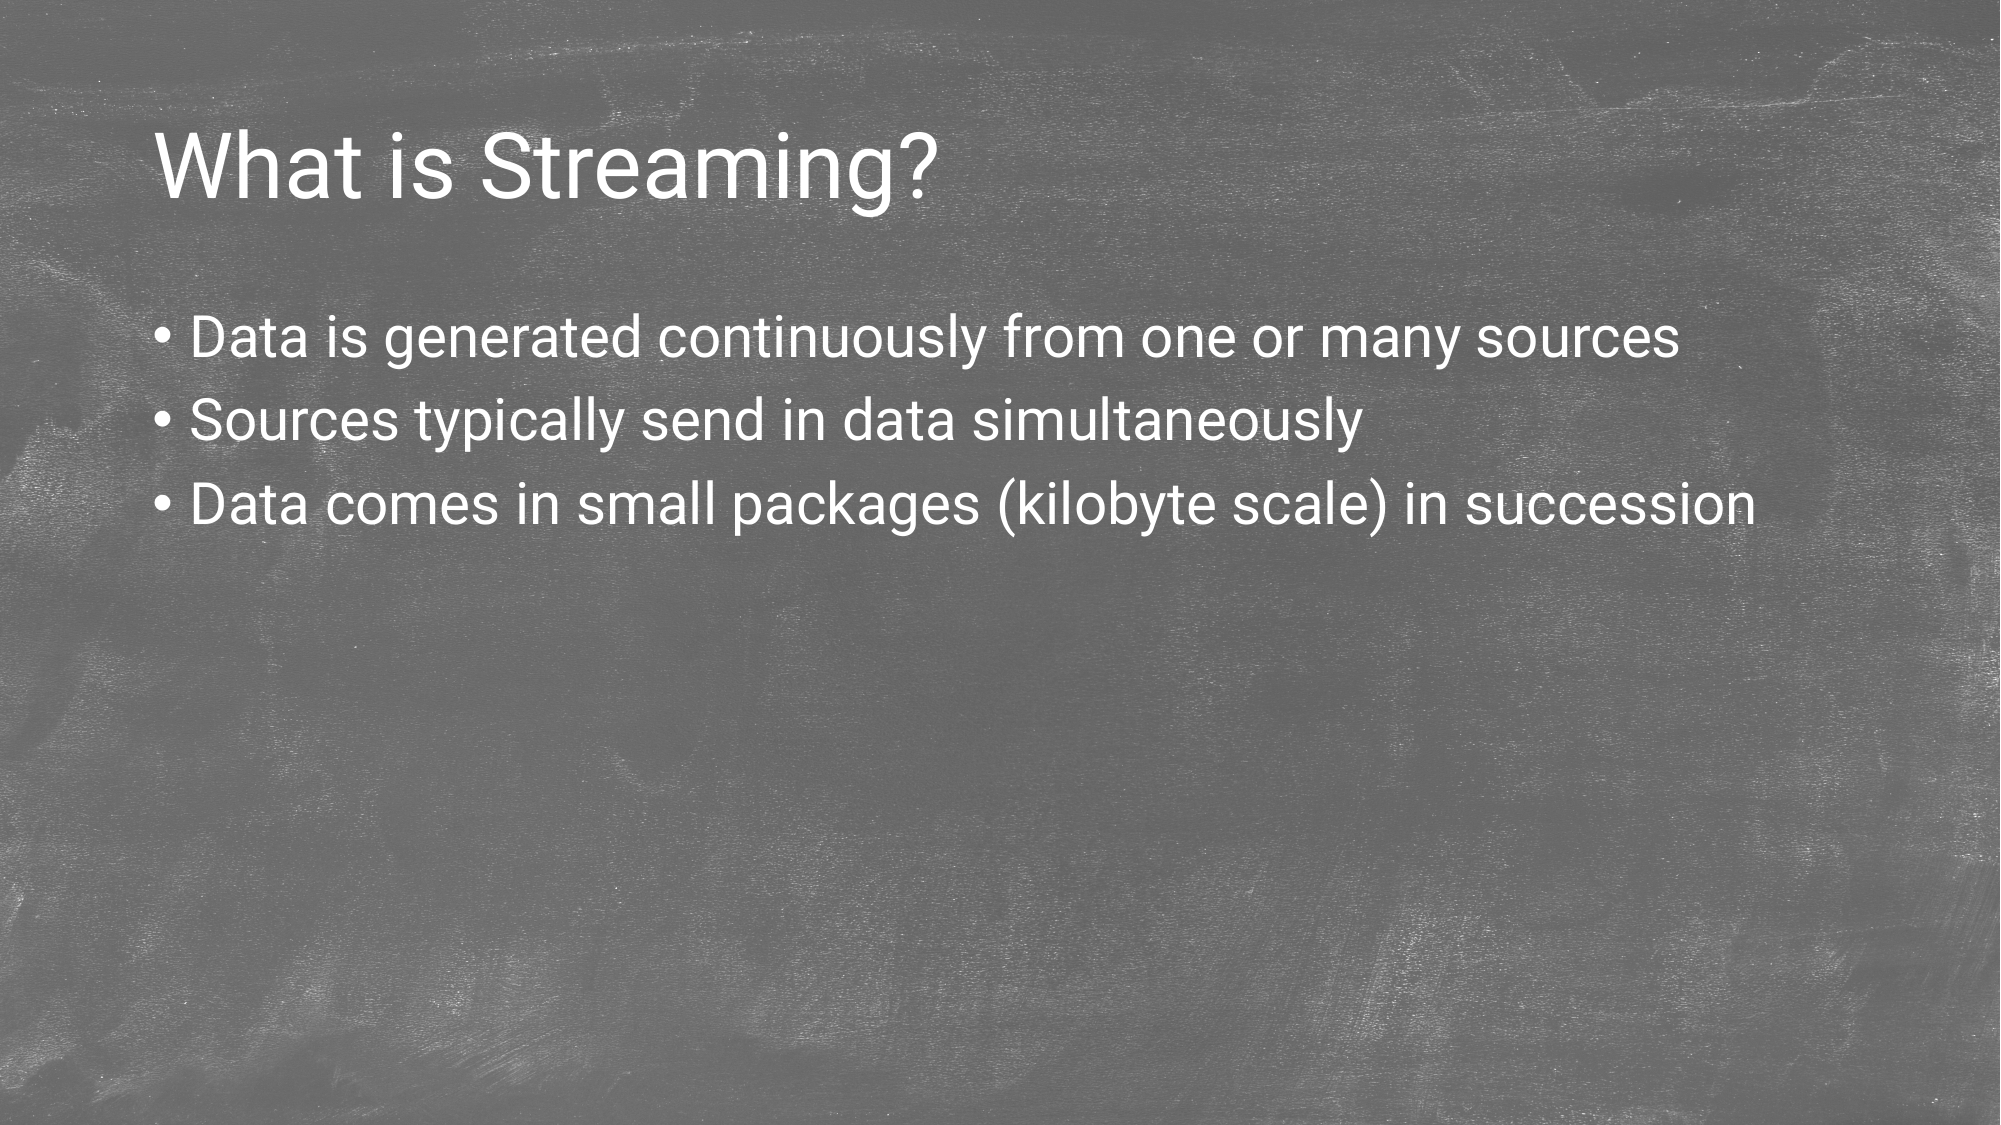

# What is Streaming?
Data is generated continuously from one or many sources
Sources typically send in data simultaneously
Data comes in small packages (kilobyte scale) in succession